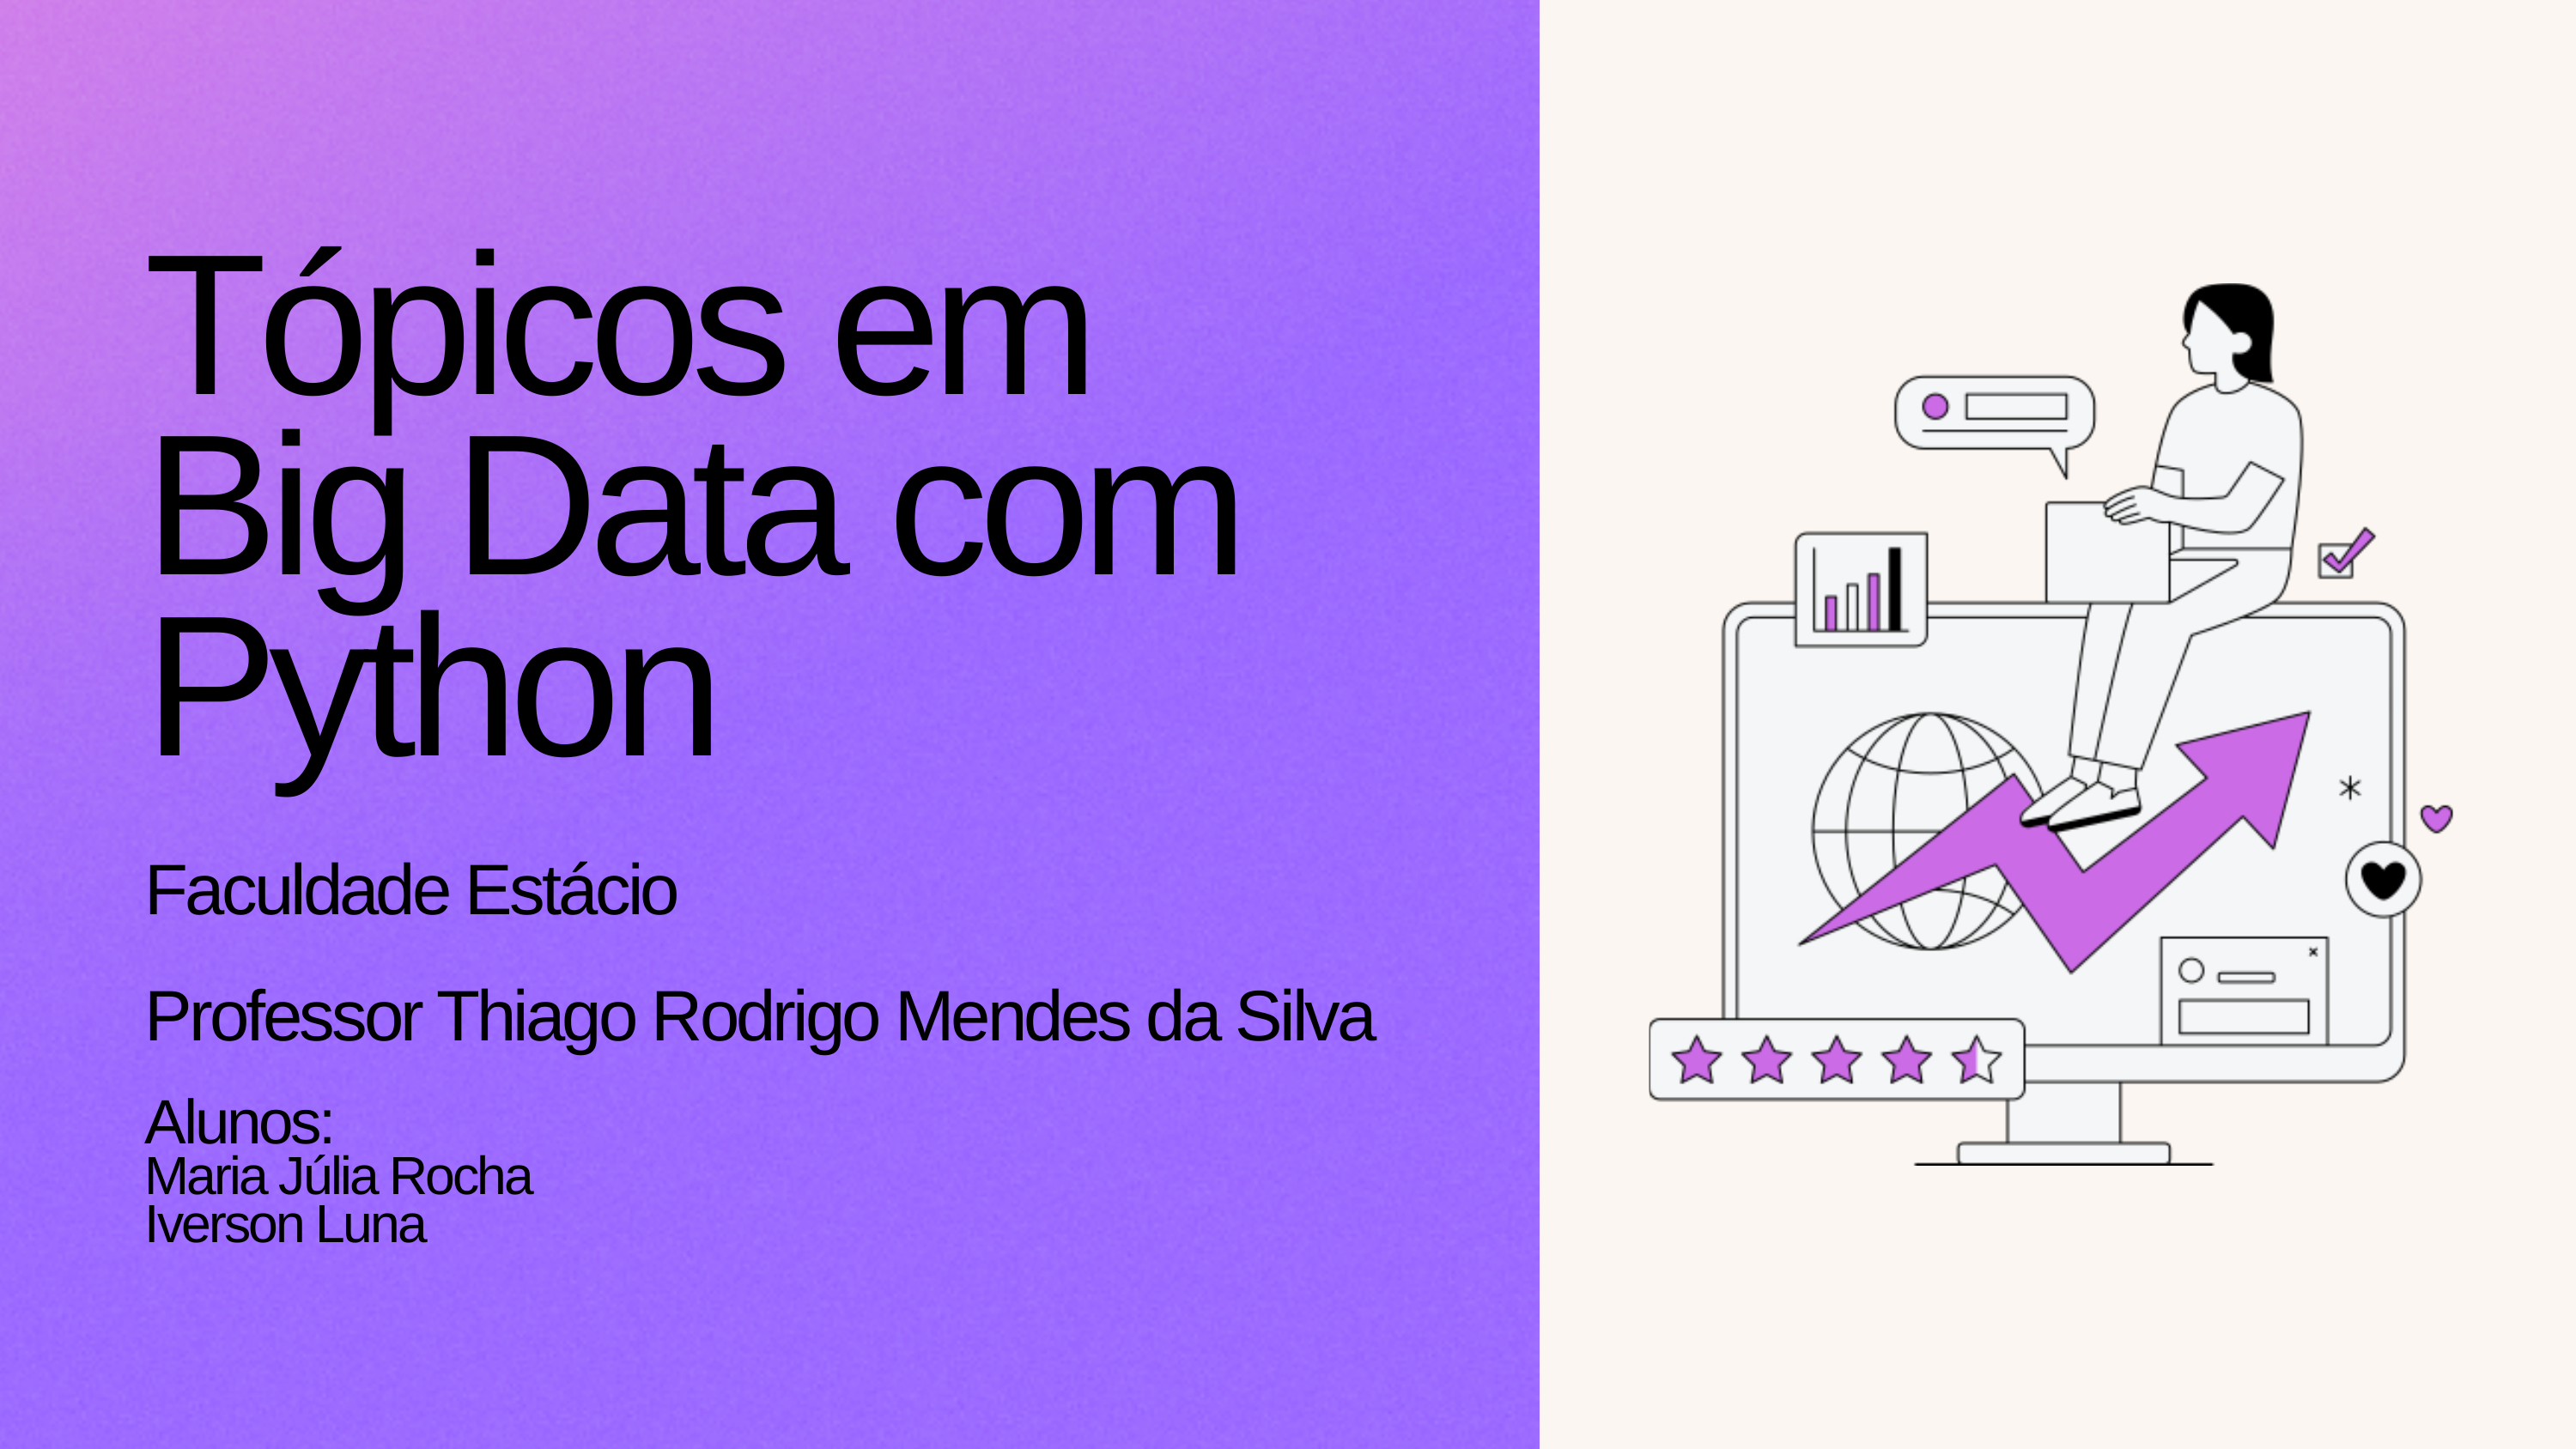

Tópicos em Big Data com Python

Faculdade Estácio
Professor Thiago Rodrigo Mendes da Silva
Alunos:
Maria Júlia Rocha
Iverson Luna